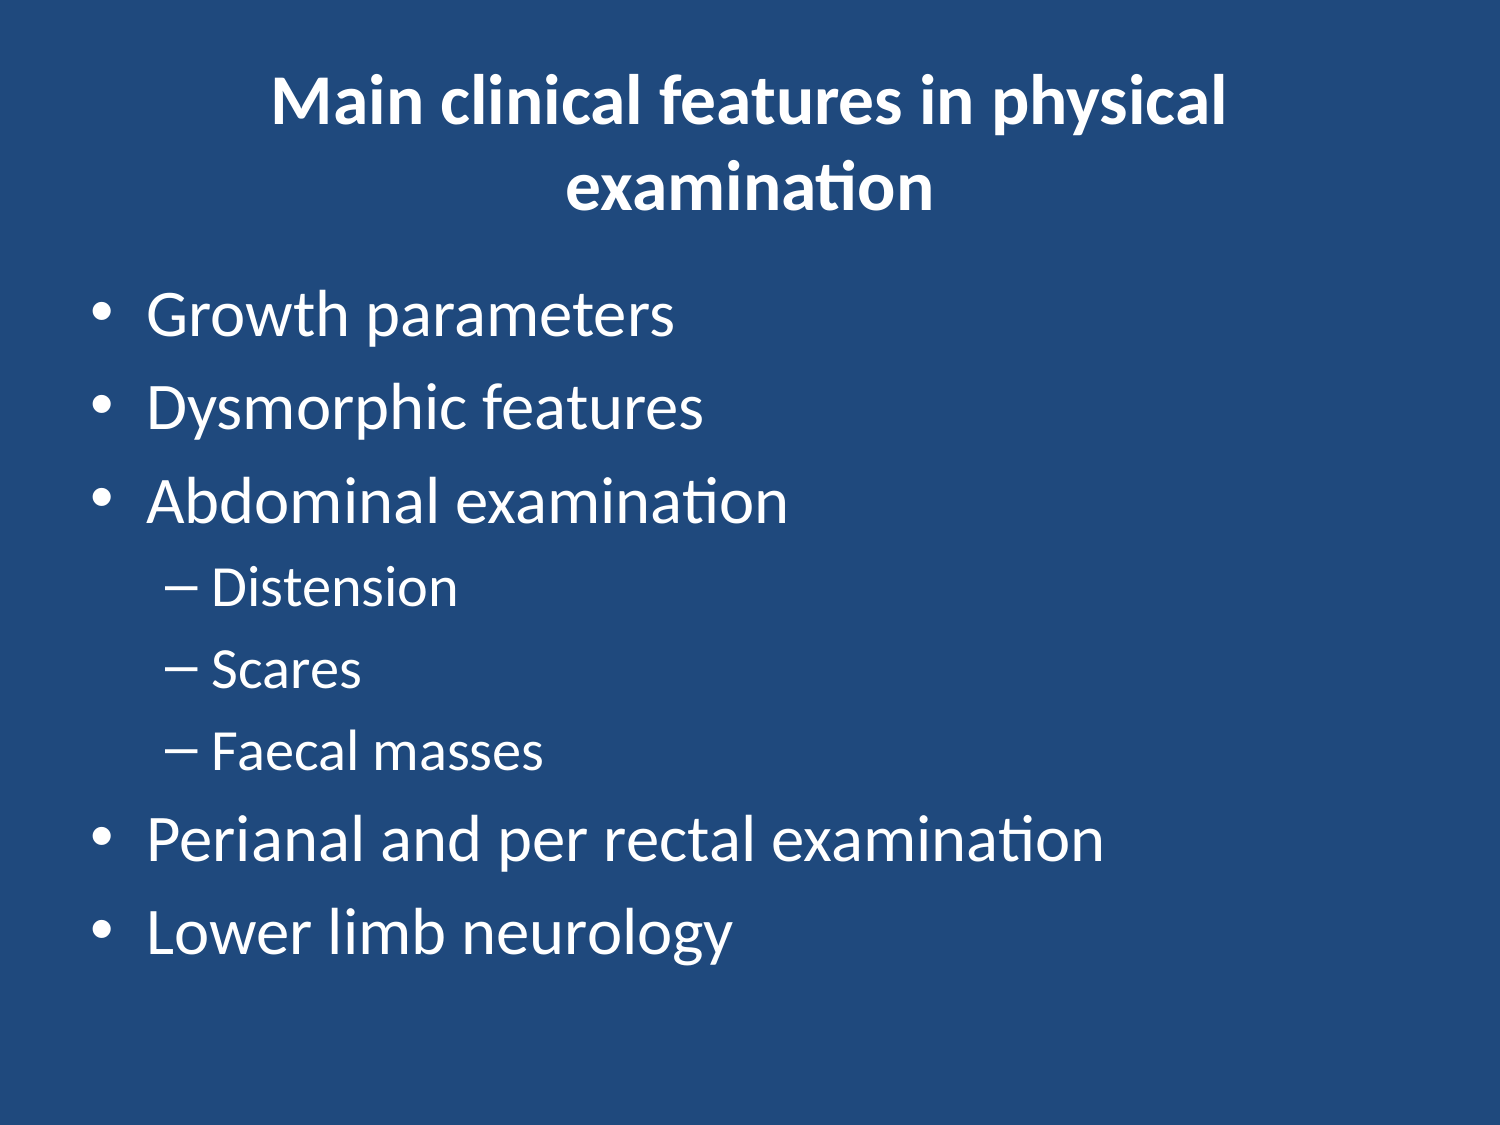

# Main clinical features in physical examination
Growth parameters
Dysmorphic features
Abdominal examination
Distension
Scares
Faecal masses
Perianal and per rectal examination
Lower limb neurology